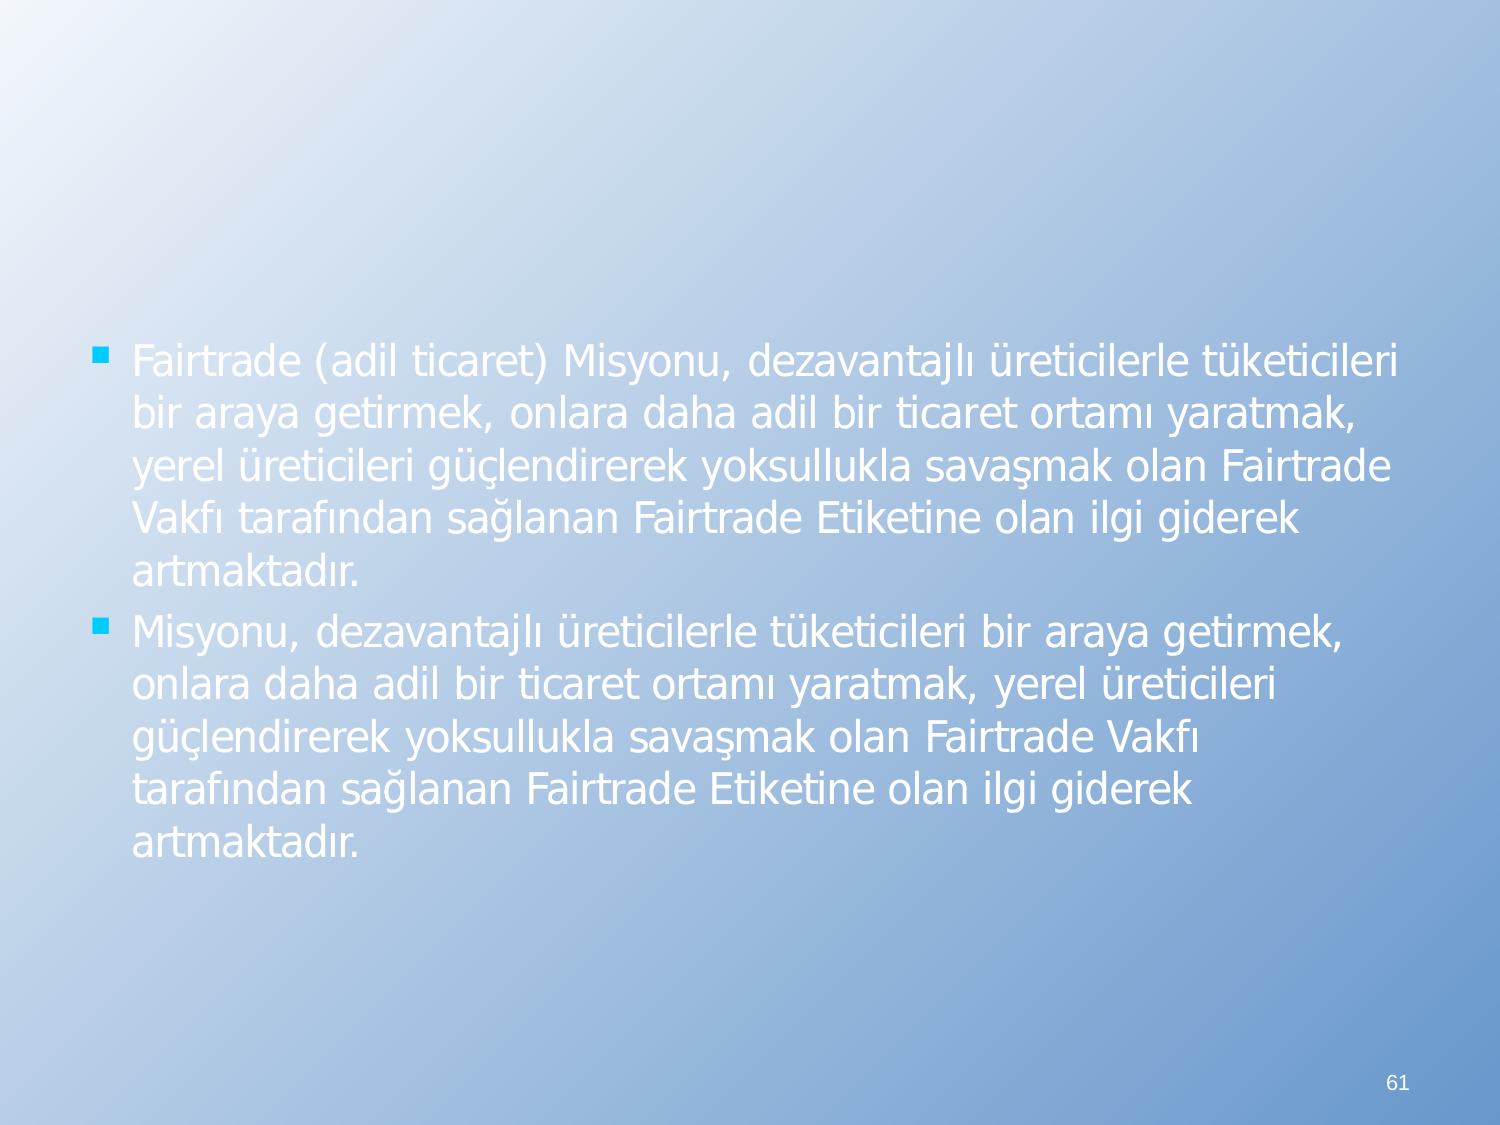

Fairtrade (adil ticaret) Misyonu, dezavantajlı üreticilerle tüketicileri bir araya getirmek, onlara daha adil bir ticaret ortamı yaratmak, yerel üreticileri güçlendirerek yoksullukla savaşmak olan Fairtrade Vakfı tarafından sağlanan Fairtrade Etiketine olan ilgi giderek artmaktadır.
Misyonu, dezavantajlı üreticilerle tüketicileri bir araya getirmek, onlara daha adil bir ticaret ortamı yaratmak, yerel üreticileri güçlendirerek yoksullukla savaşmak olan Fairtrade Vakfı tarafından sağlanan Fairtrade Etiketine olan ilgi giderek artmaktadır.
61